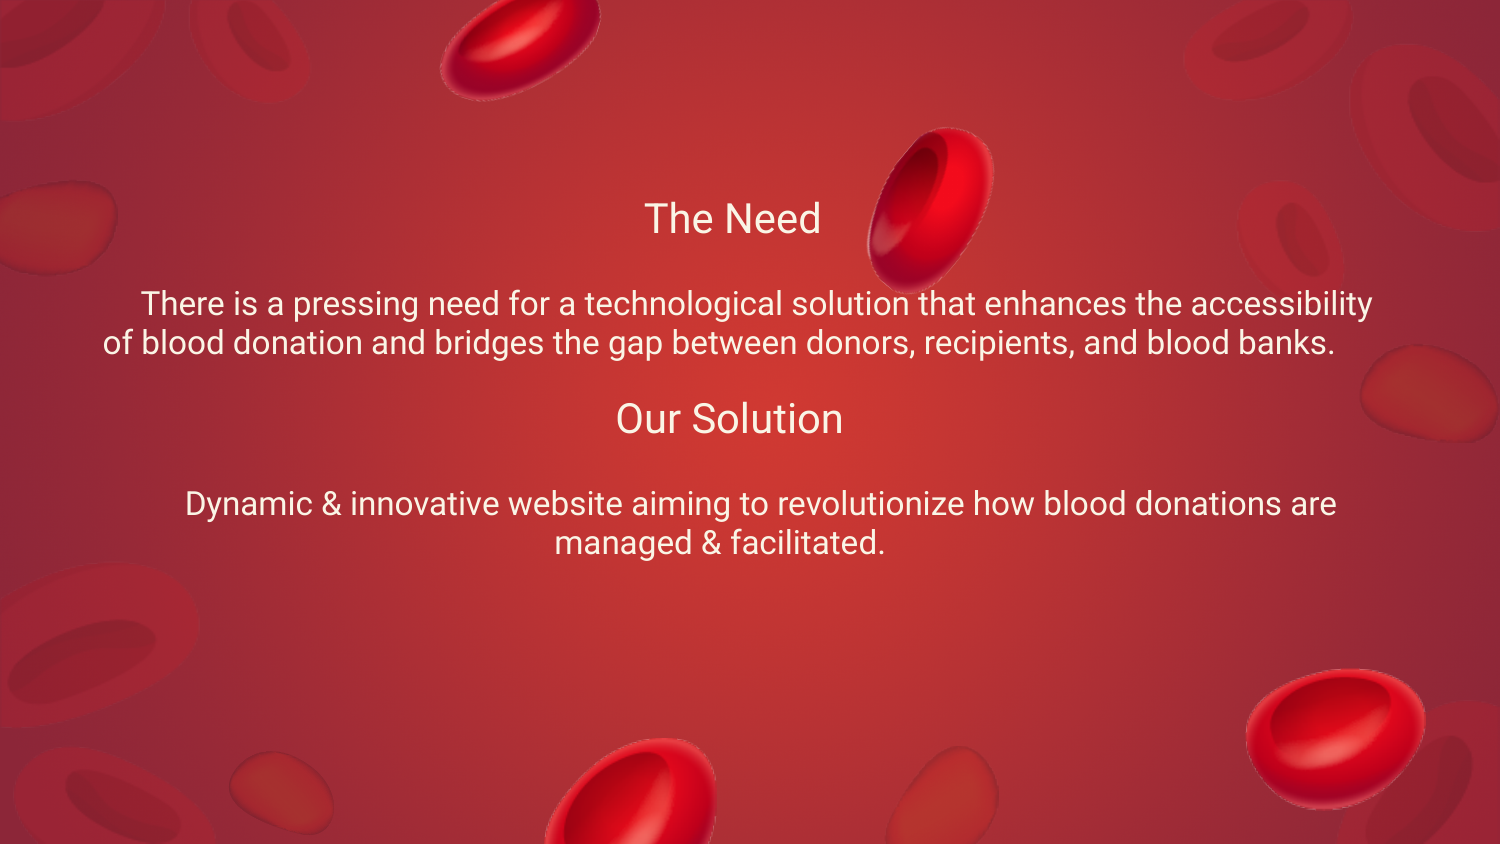

The Need

There is a pressing need for a technological solution that enhances the accessibility of blood donation and bridges the gap between donors, recipients, and blood banks.
   Our Solution

 Dynamic & innovative website aiming to revolutionize how blood donations are managed & facilitated.